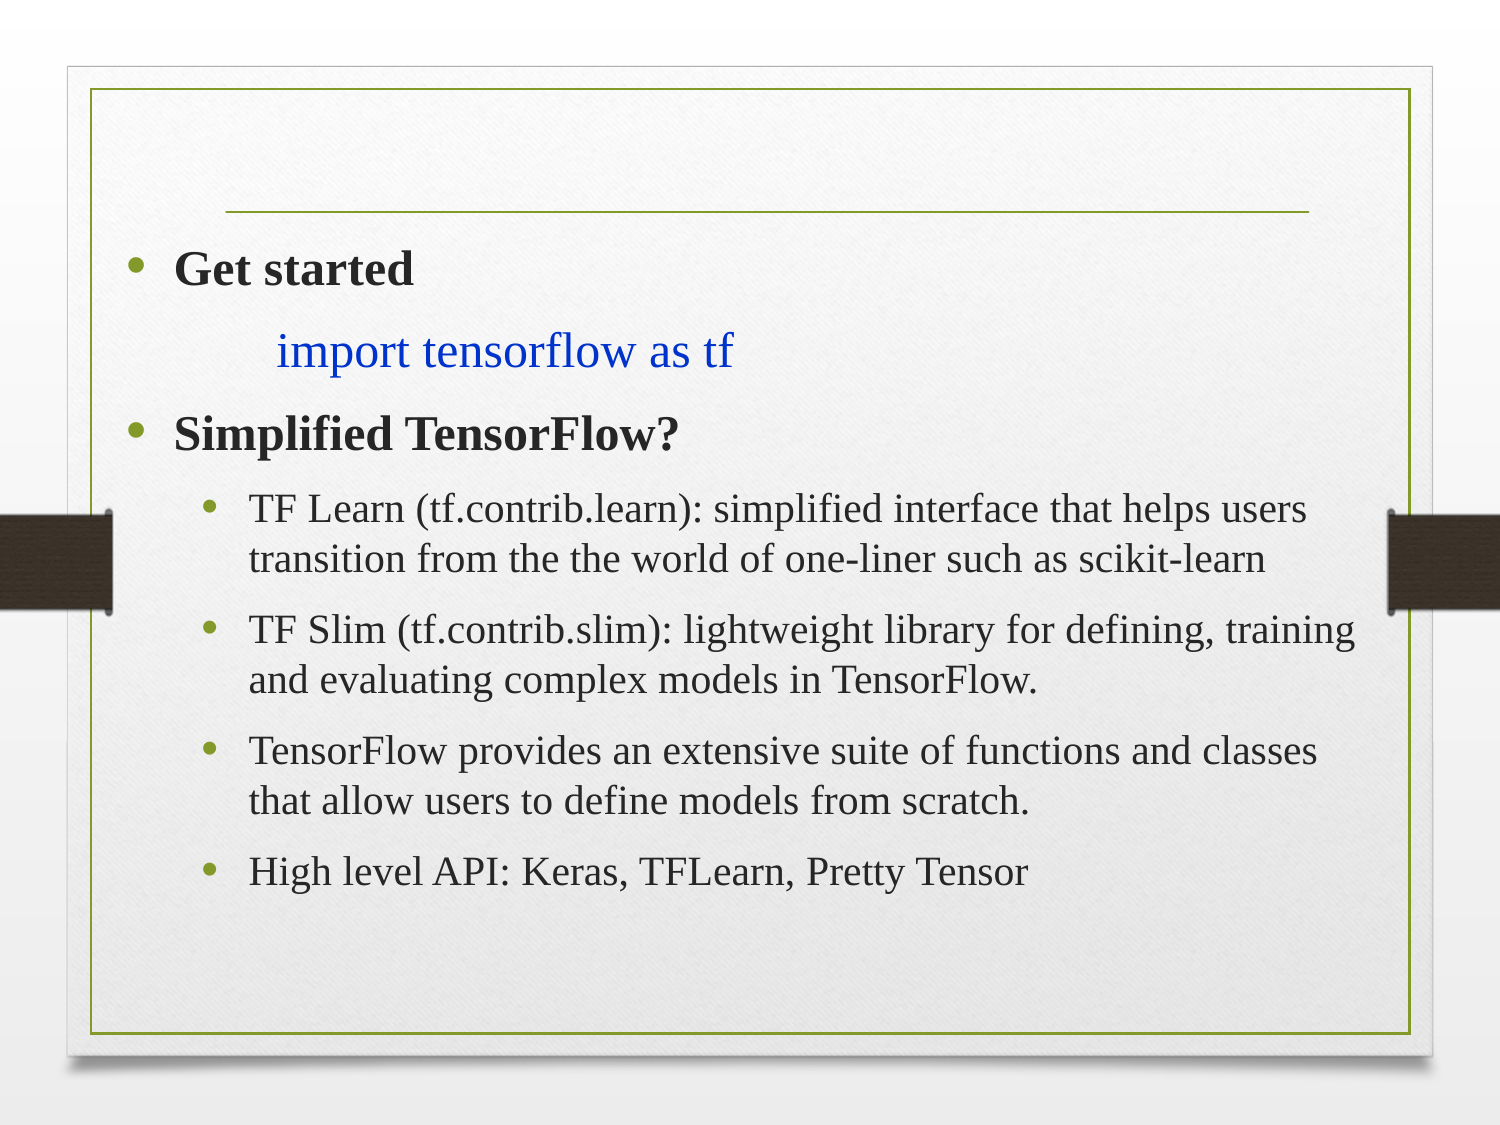

#
Get started
	import tensorflow as tf
Simplified TensorFlow?
TF Learn (tf.contrib.learn): simplified interface that helps users transition from the the world of one-liner such as scikit-learn
TF Slim (tf.contrib.slim): lightweight library for defining, training and evaluating complex models in TensorFlow.
TensorFlow provides an extensive suite of functions and classes that allow users to define models from scratch.
High level API: Keras, TFLearn, Pretty Tensor